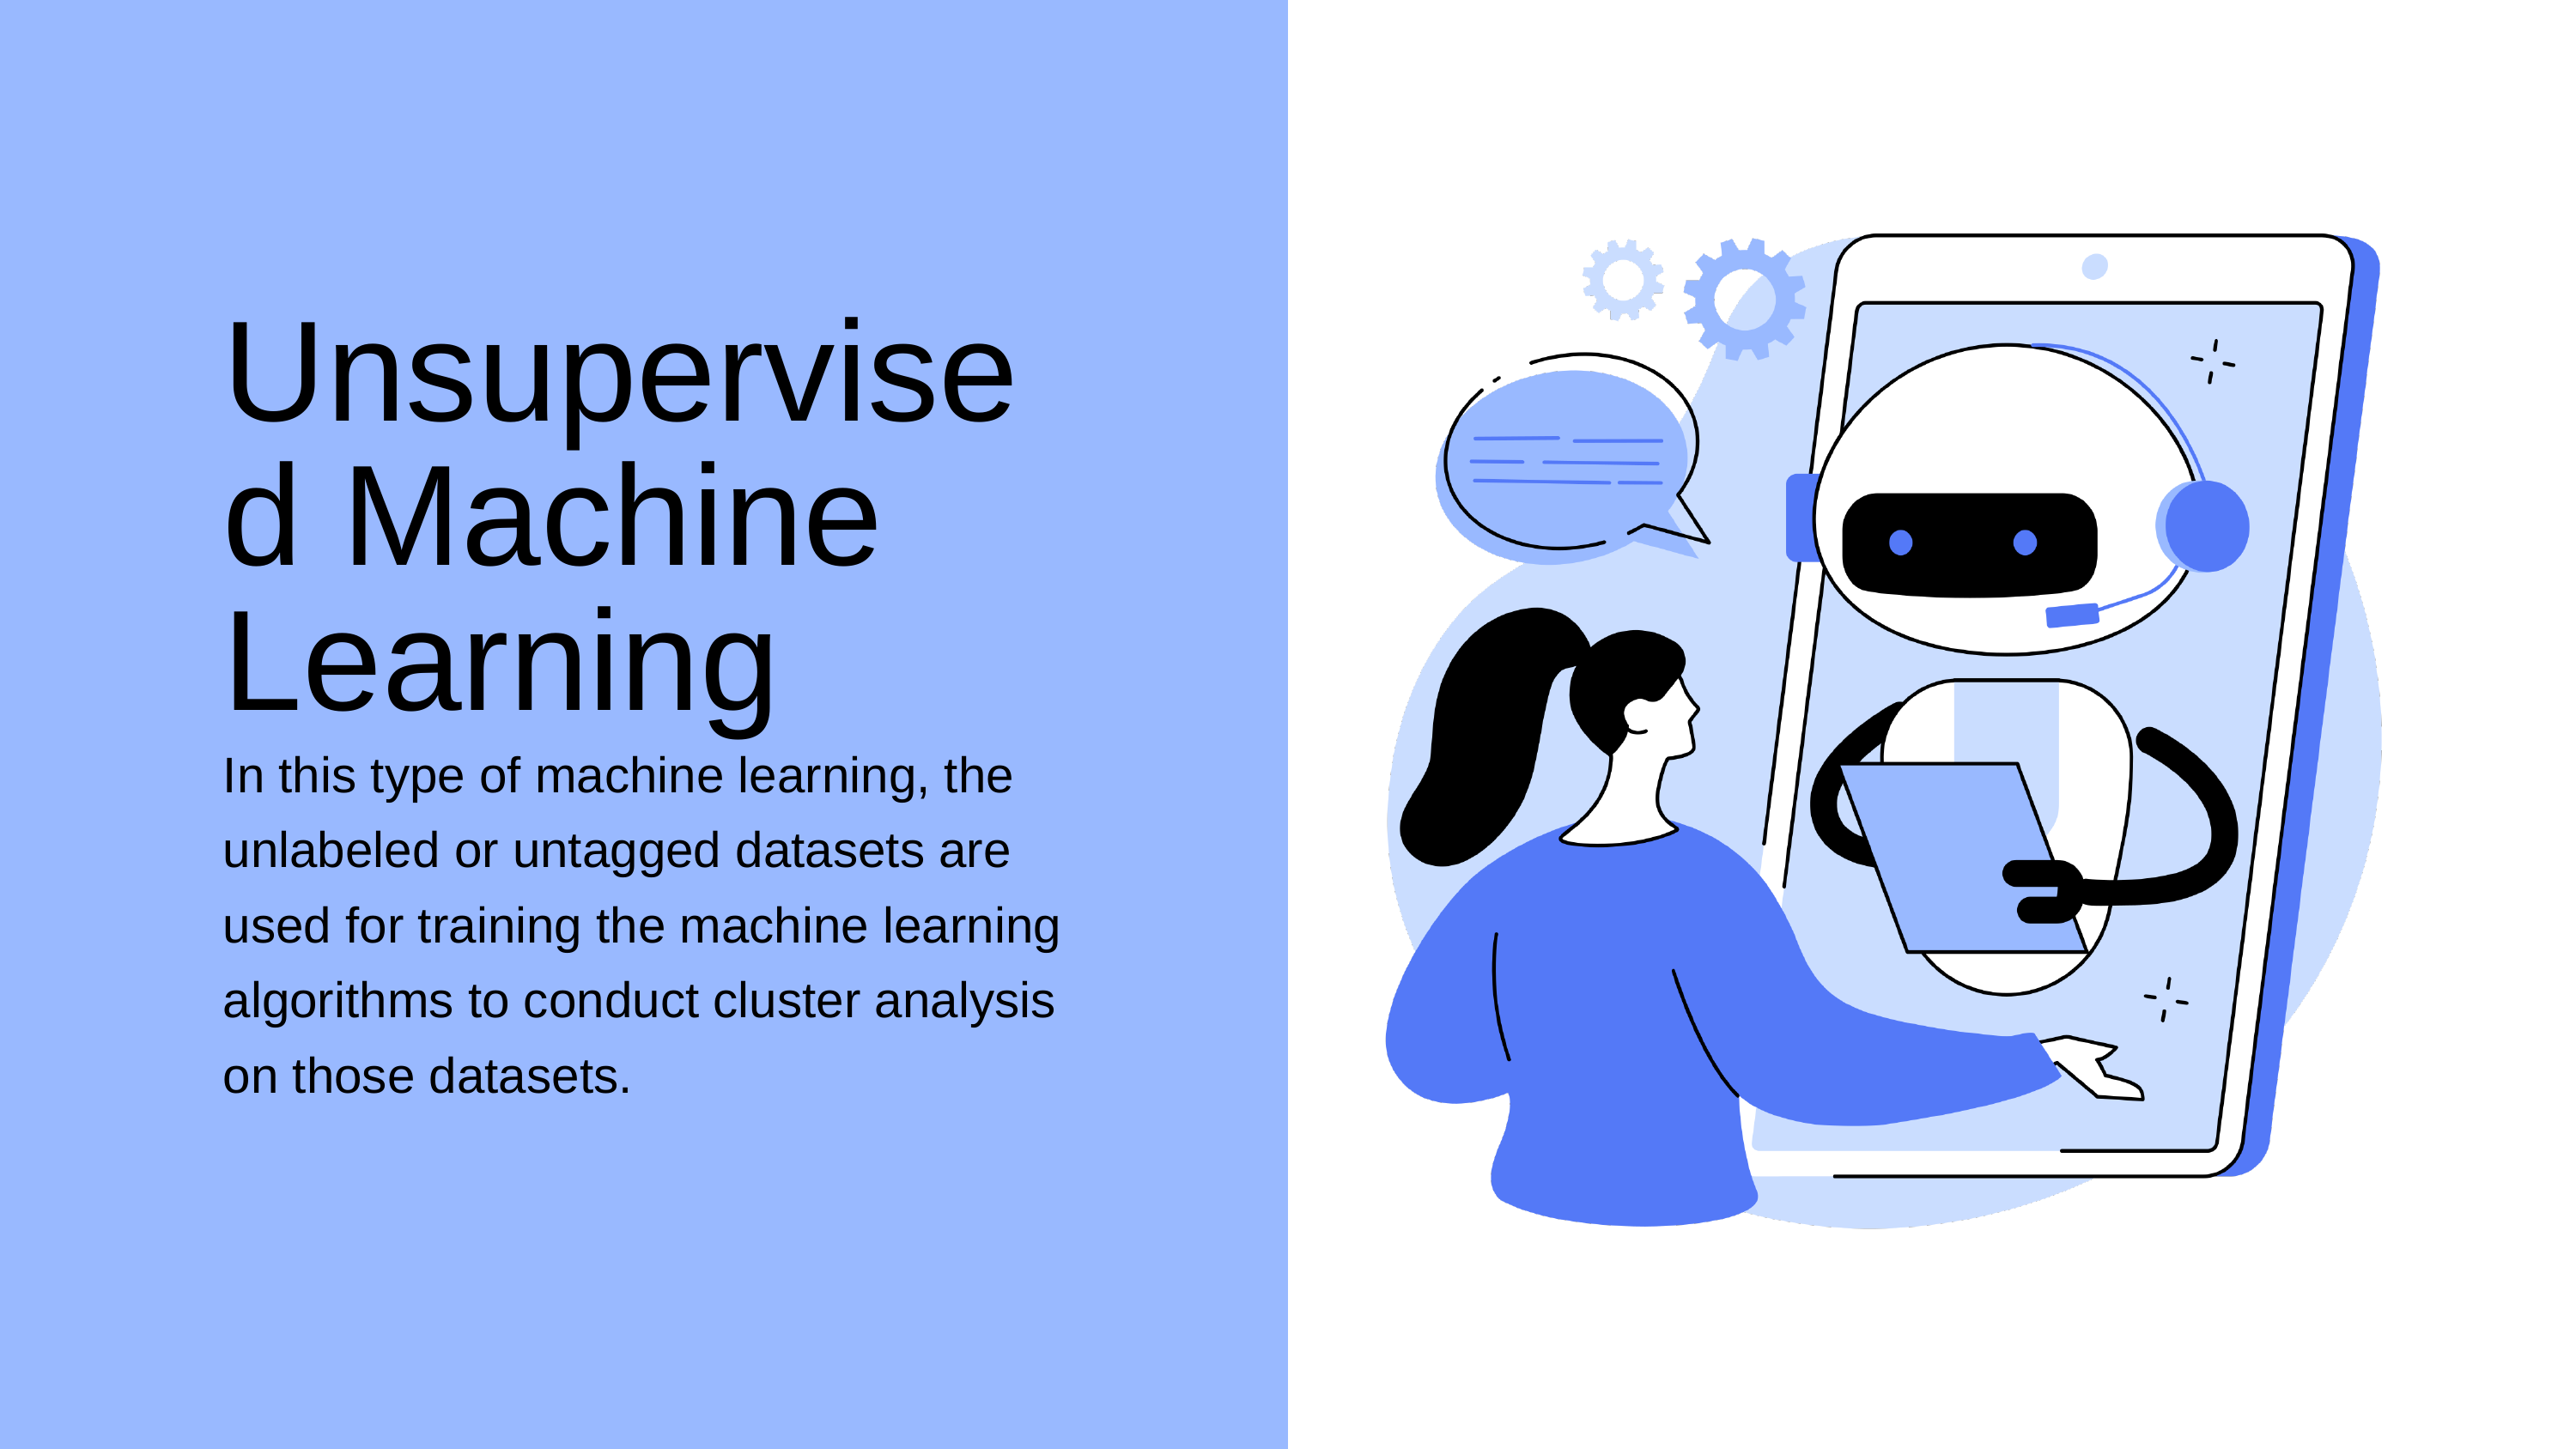

Unsupervised Machine Learning
In this type of machine learning, the unlabeled or untagged datasets are used for training the machine learning algorithms to conduct cluster analysis on those datasets.